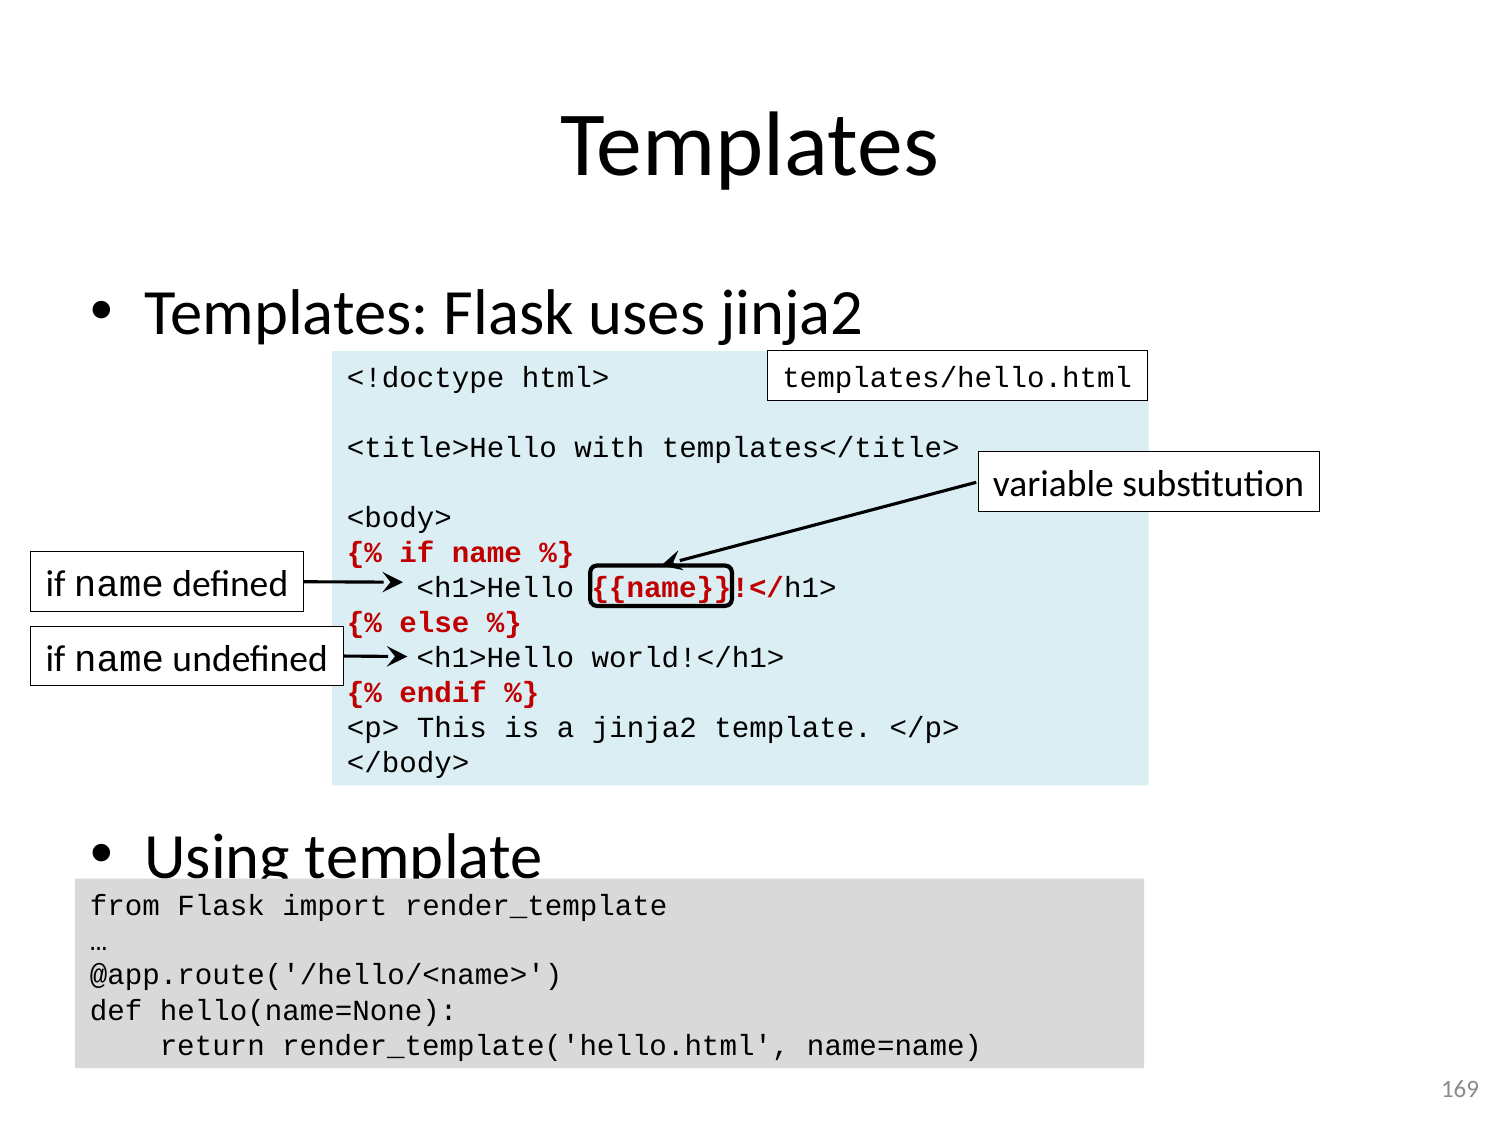

# Templates
Templates: Flask uses jinja2

Using template
templates/hello.html
<!doctype html>

<title>Hello with templates</title>

<body>
{% if name %}
    <h1>Hello {{name}}!</h1>
{% else %}
    <h1>Hello world!</h1>
{% endif %}
<p> This is a jinja2 template. </p>
</body>
variable substitution

if name defined
if name undefined
from Flask import render_template
…
@app.route('/hello/<name>')
def hello(name=None):
    return render_template('hello.html', name=name)
169